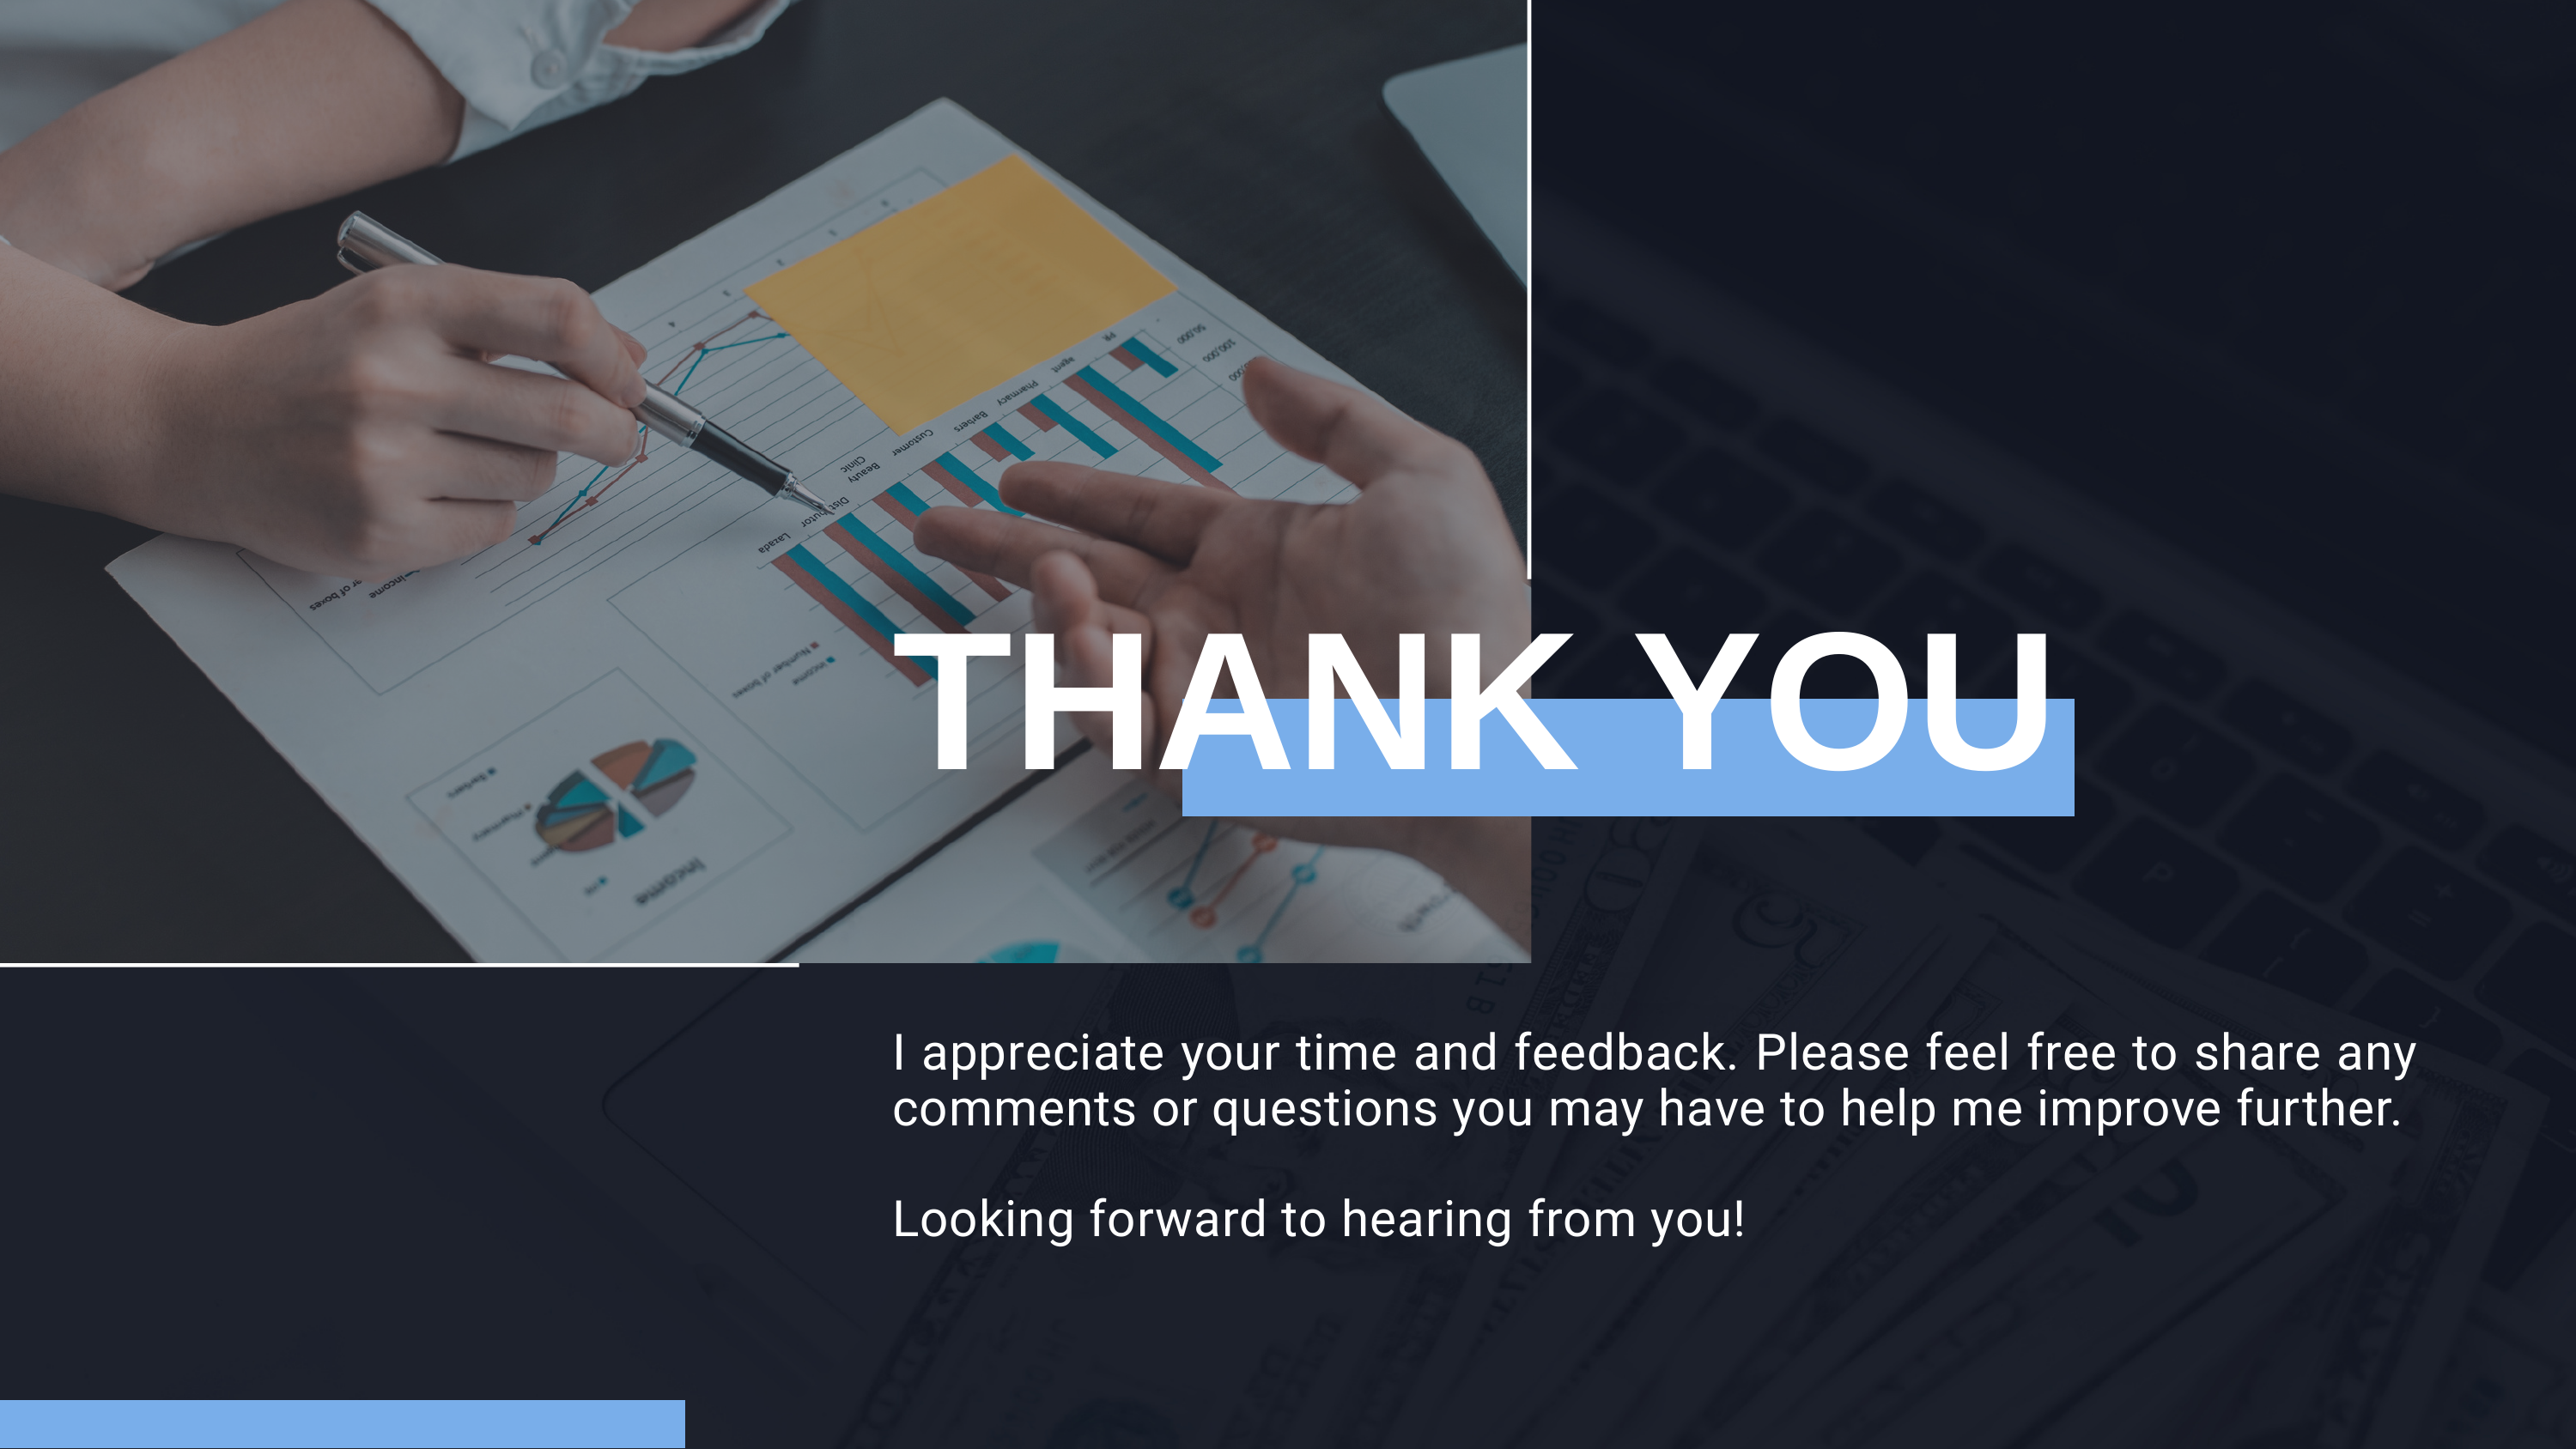

THANK YOU

I appreciate your time and feedback. Please feel free to share any comments or questions you may have to help me improve further.

Looking forward to hearing from you!